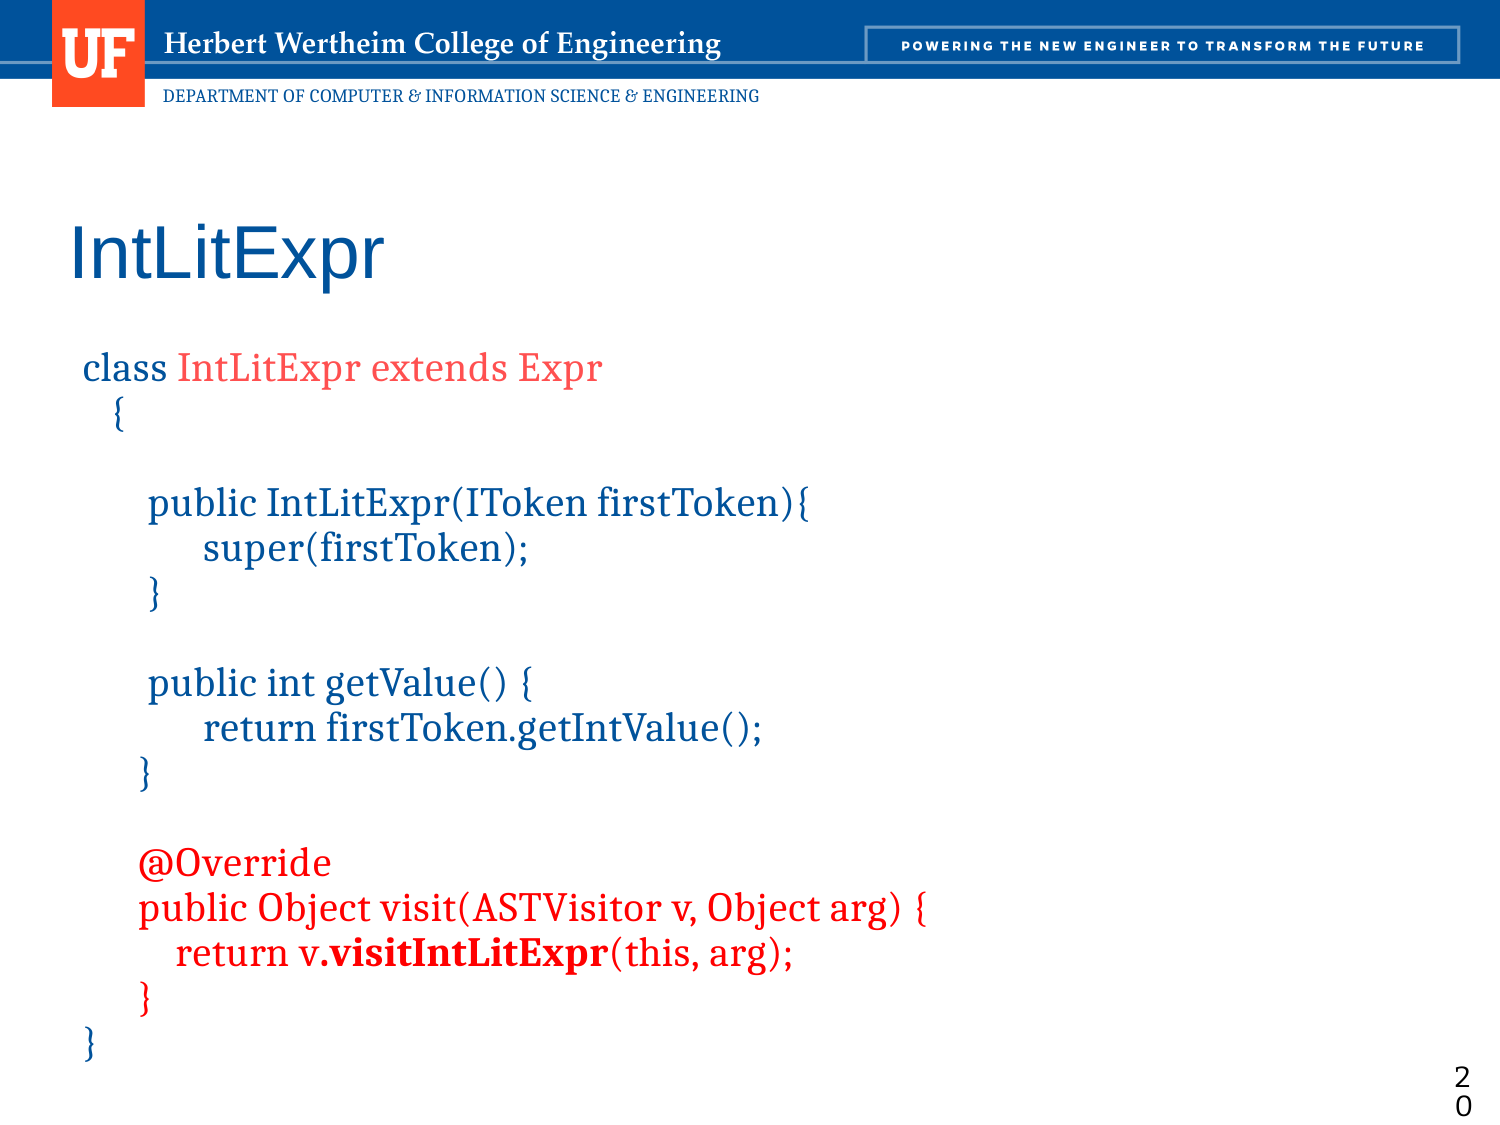

# IntLitExpr
class IntLitExpr extends Expr
   {

       public IntLitExpr(IToken firstToken){
             super(firstToken);
       }

       public int getValue() {
             return firstToken.getIntValue();
      }

      @Override
      public Object visit(ASTVisitor v, Object arg) {
          return v.visitIntLitExpr(this, arg);
      }
}
208